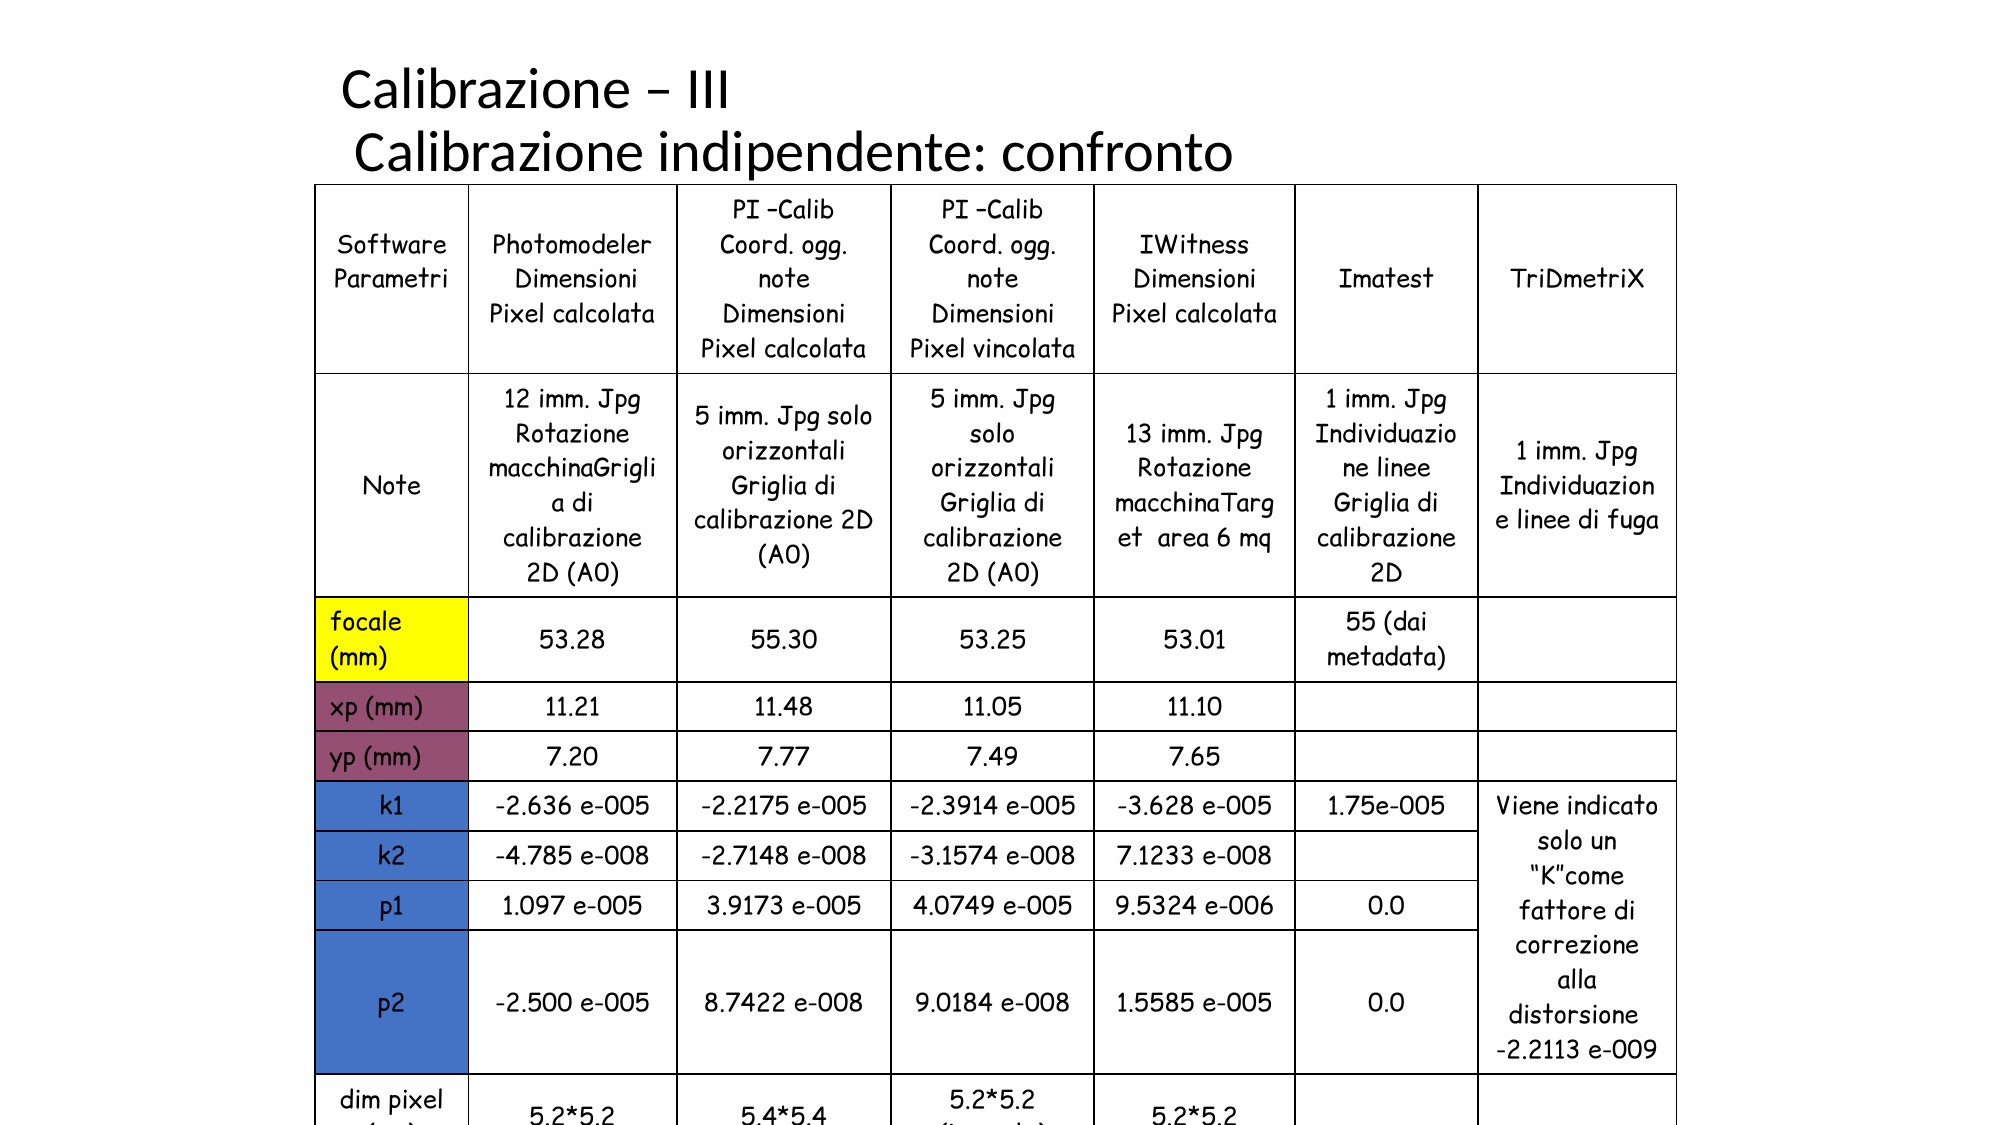

# Calibrazione – III Calibrazione indipendente: confronto
| Software Parametri | Photomodeler Dimensioni Pixel calcolata | PI –Calib Coord. ogg. note Dimensioni Pixel calcolata | PI –Calib Coord. ogg. note Dimensioni Pixel vincolata | IWitness Dimensioni Pixel calcolata | Imatest | TriDmetriX |
| --- | --- | --- | --- | --- | --- | --- |
| Note | 12 imm. Jpg Rotazione macchinaGriglia di calibrazione 2D (A0) | 5 imm. Jpg solo orizzontali Griglia di calibrazione 2D (A0) | 5 imm. Jpg solo orizzontali Griglia di calibrazione 2D (A0) | 13 imm. Jpg Rotazione macchinaTarget area 6 mq | 1 imm. Jpg Individuazione linee Griglia di calibrazione 2D | 1 imm. Jpg Individuazione linee di fuga |
| focale (mm) | 53.28 | 55.30 | 53.25 | 53.01 | 55 (dai metadata) |  |
| xp (mm) | 11.21 | 11.48 | 11.05 | 11.10 |  |  |
| yp (mm) | 7.20 | 7.77 | 7.49 | 7.65 |  |  |
| k1 | -2.636 e-005 | -2.2175 e-005 | -2.3914 e-005 | -3.628 e-005 | 1.75e-005 | Viene indicato solo un “K”come fattore di correzione alla distorsione -2.2113 e-009 |
| k2 | -4.785 e-008 | -2.7148 e-008 | -3.1574 e-008 | 7.1233 e-008 |  |  |
| p1 | 1.097 e-005 | 3.9173 e-005 | 4.0749 e-005 | 9.5324 e-006 | 0.0 |  |
| p2 | -2.500 e-005 | 8.7422 e-008 | 9.0184 e-008 | 1.5585 e-005 | 0.0 |  |
| dim pixel (μm) | 5.2\*5.2 | 5.4\*5.4 | 5.2\*5.2 (imposto) | 5.2\*5.2 |  |  |